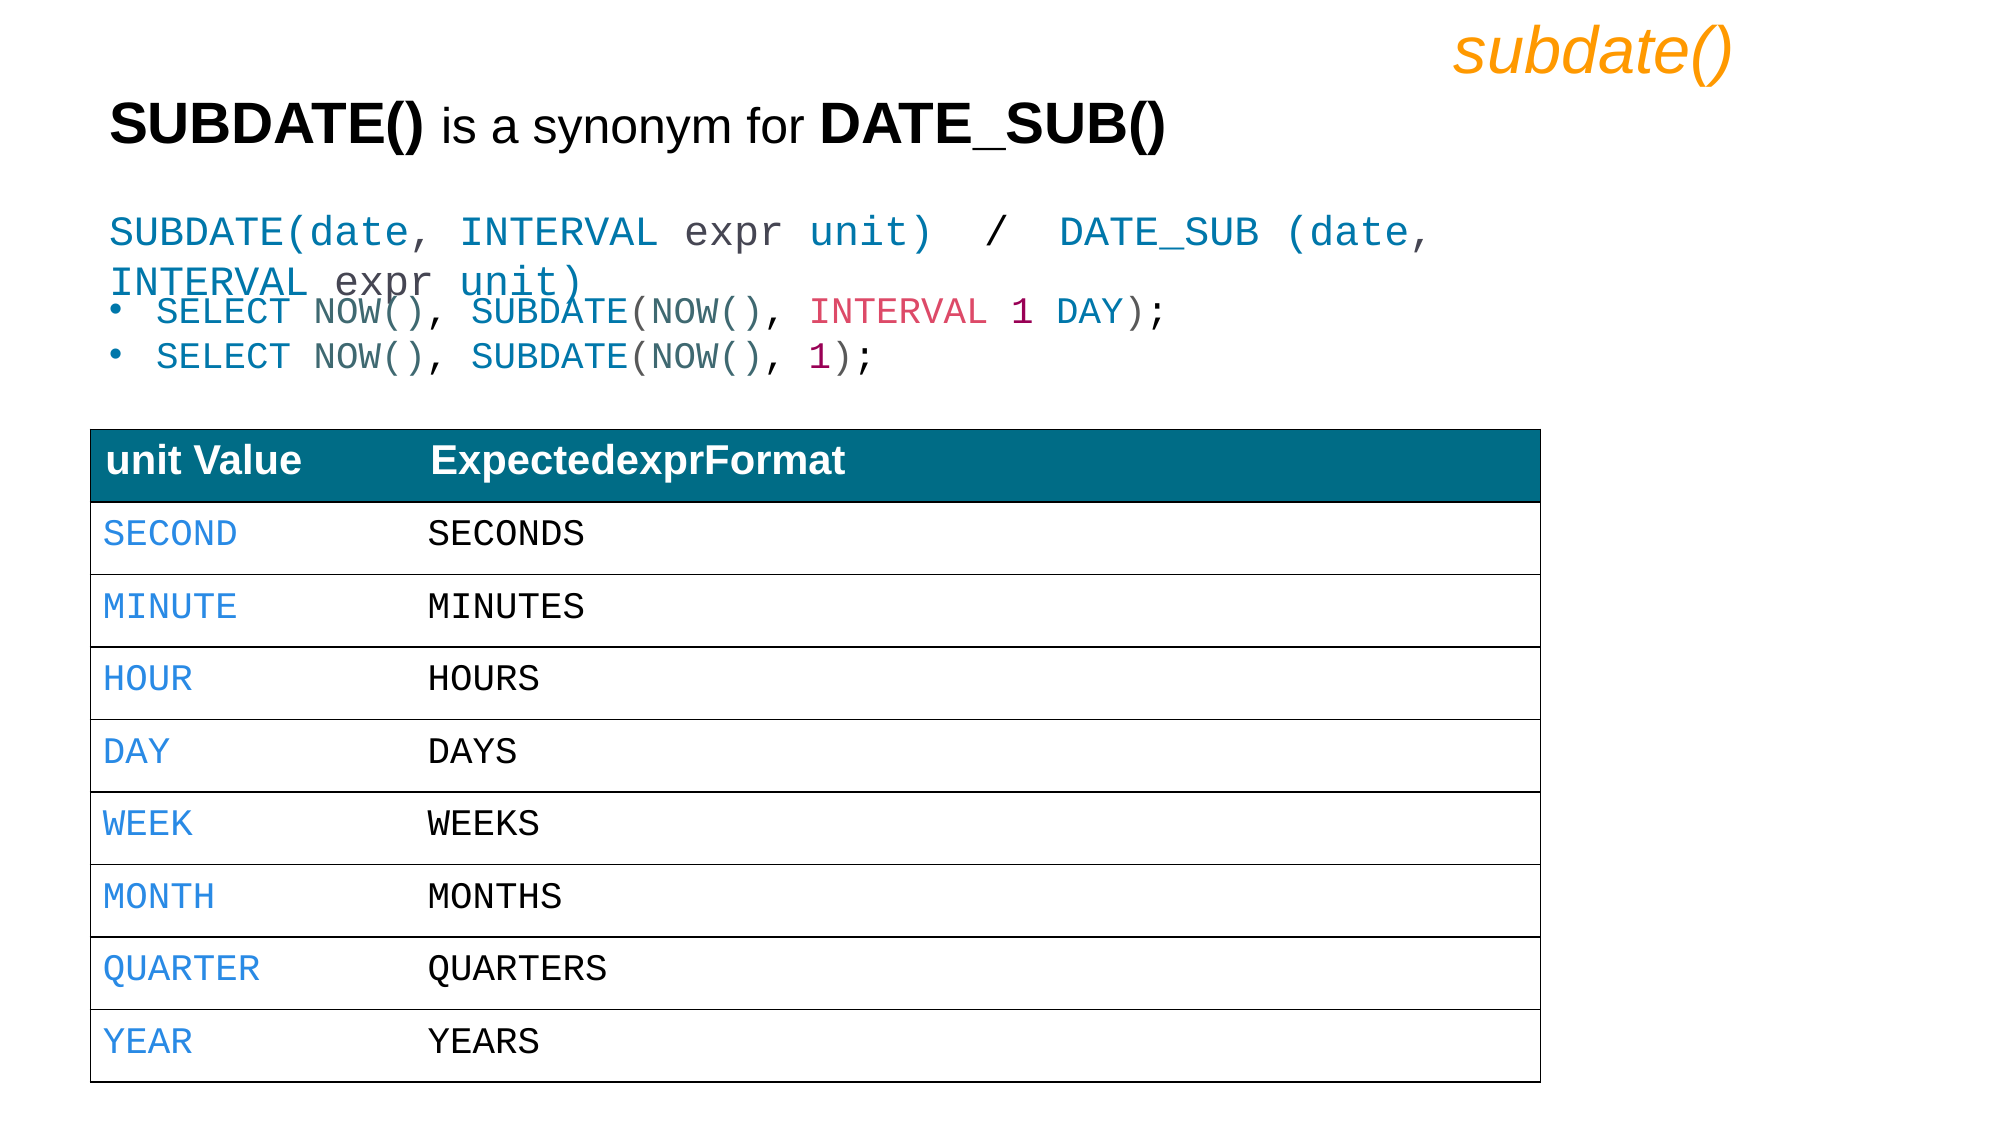

subdate()
SUBDATE() is a synonym for DATE_SUB()
SUBDATE(date, INTERVAL expr unit)  /  DATE_SUB (date, INTERVAL expr unit)
SELECT NOW(), SUBDATE(NOW(), INTERVAL 1 DAY);
SELECT NOW(), SUBDATE(NOW(), 1);
| unit Value | ExpectedexprFormat |
| --- | --- |
| SECOND | SECONDS |
| MINUTE | MINUTES |
| HOUR | HOURS |
| DAY | DAYS |
| WEEK | WEEKS |
| MONTH | MONTHS |
| QUARTER | QUARTERS |
| YEAR | YEARS |